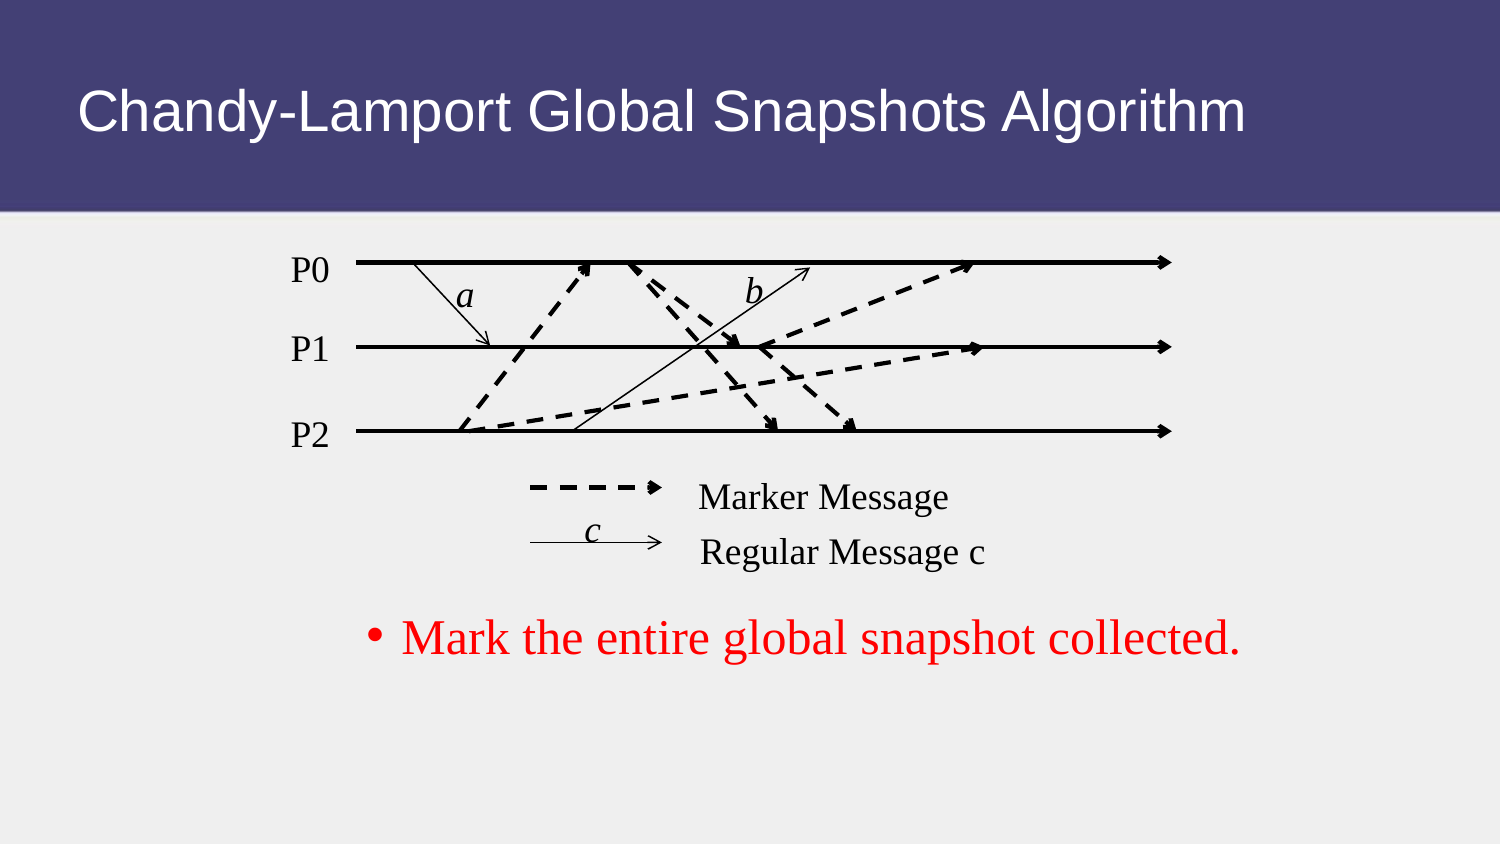

Chandy-Lamport Global Snapshots Algorithm
P0
b
a
P1
P2
Marker Message
c
Regular Message c
Mark the entire global snapshot collected.